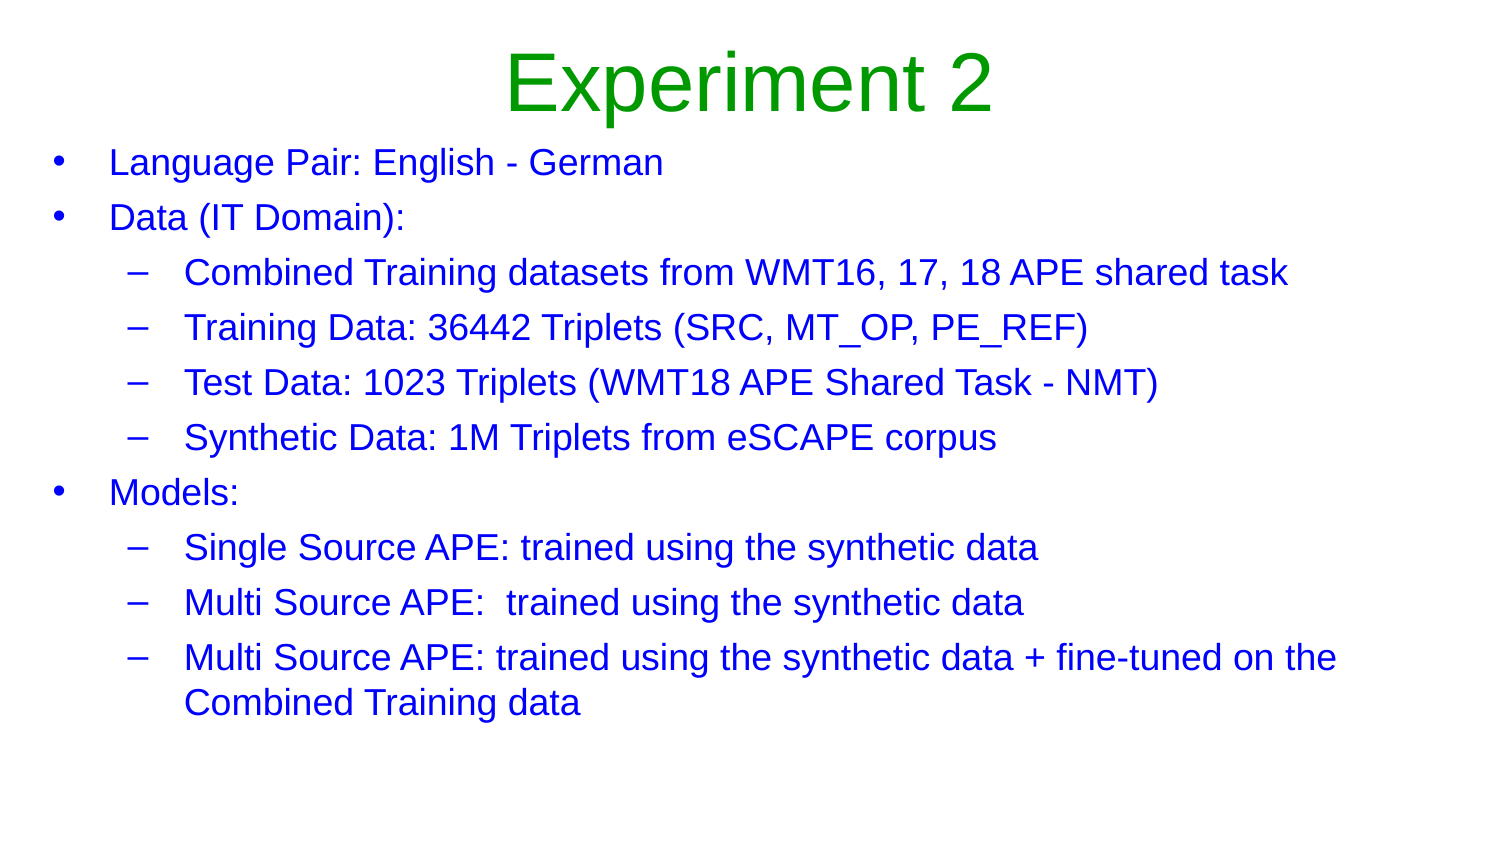

# Experiment 2
Language Pair: English - German
Data (IT Domain):
Combined Training datasets from WMT16, 17, 18 APE shared task
Training Data: 36442 Triplets (SRC, MT_OP, PE_REF)
Test Data: 1023 Triplets (WMT18 APE Shared Task - NMT)
Synthetic Data: 1M Triplets from eSCAPE corpus
Models:
Single Source APE: trained using the synthetic data
Multi Source APE:  trained using the synthetic data
Multi Source APE: trained using the synthetic data + fine-tuned on the Combined Training data